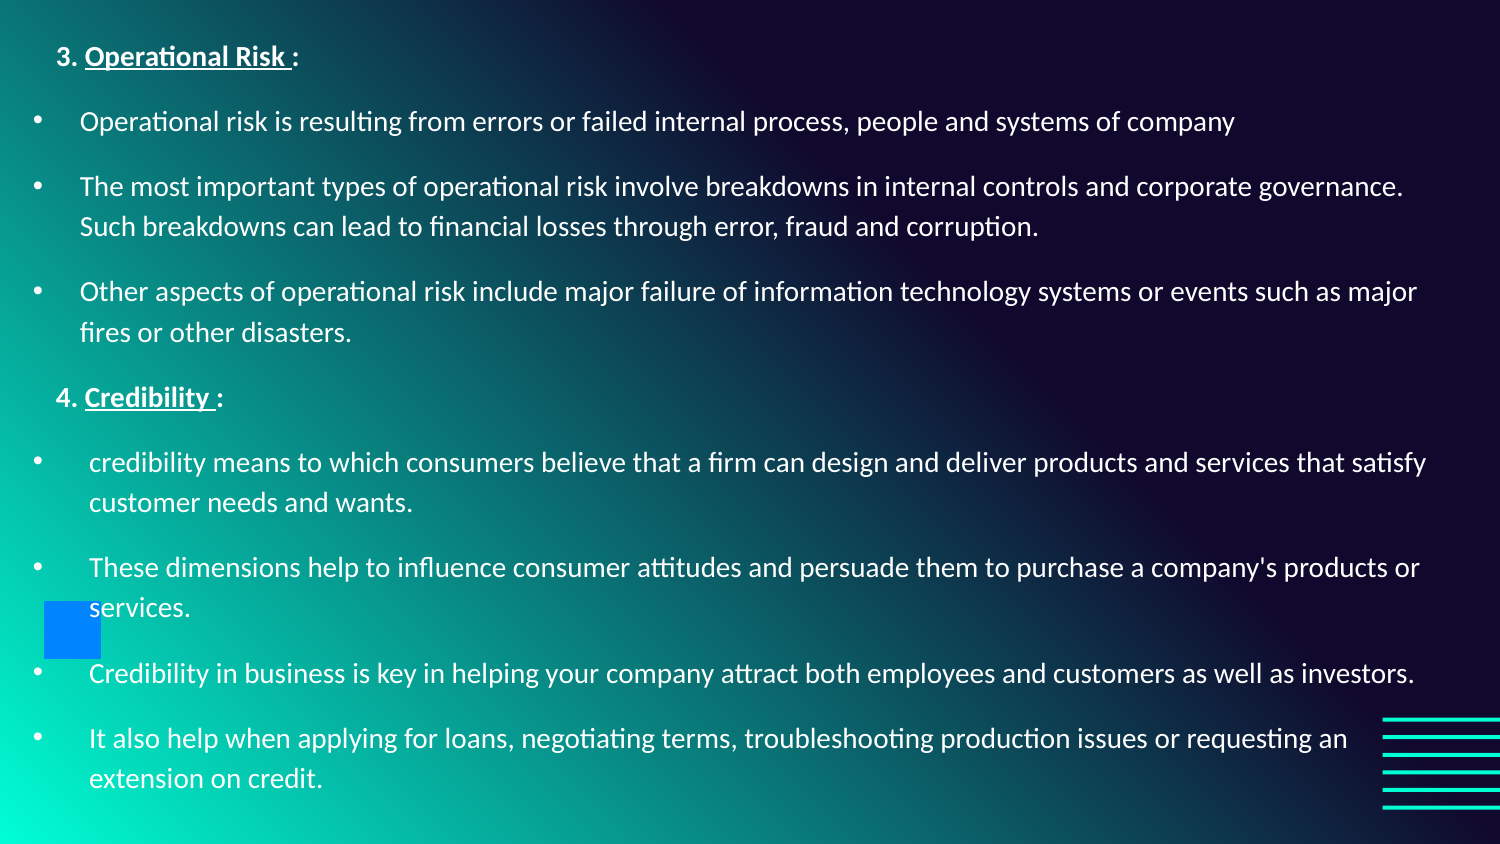

3. Operational Risk :
Operational risk is resulting from errors or failed internal process, people and systems of company
The most important types of operational risk involve breakdowns in internal controls and corporate governance. Such breakdowns can lead to financial losses through error, fraud and corruption.
Other aspects of operational risk include major failure of information technology systems or events such as major fires or other disasters.
4. Credibility :
credibility means to which consumers believe that a firm can design and deliver products and services that satisfy customer needs and wants.
These dimensions help to influence consumer attitudes and persuade them to purchase a company's products or services.
Credibility in business is key in helping your company attract both employees and customers as well as investors.
It also help when applying for loans, negotiating terms, troubleshooting production issues or requesting an extension on credit.